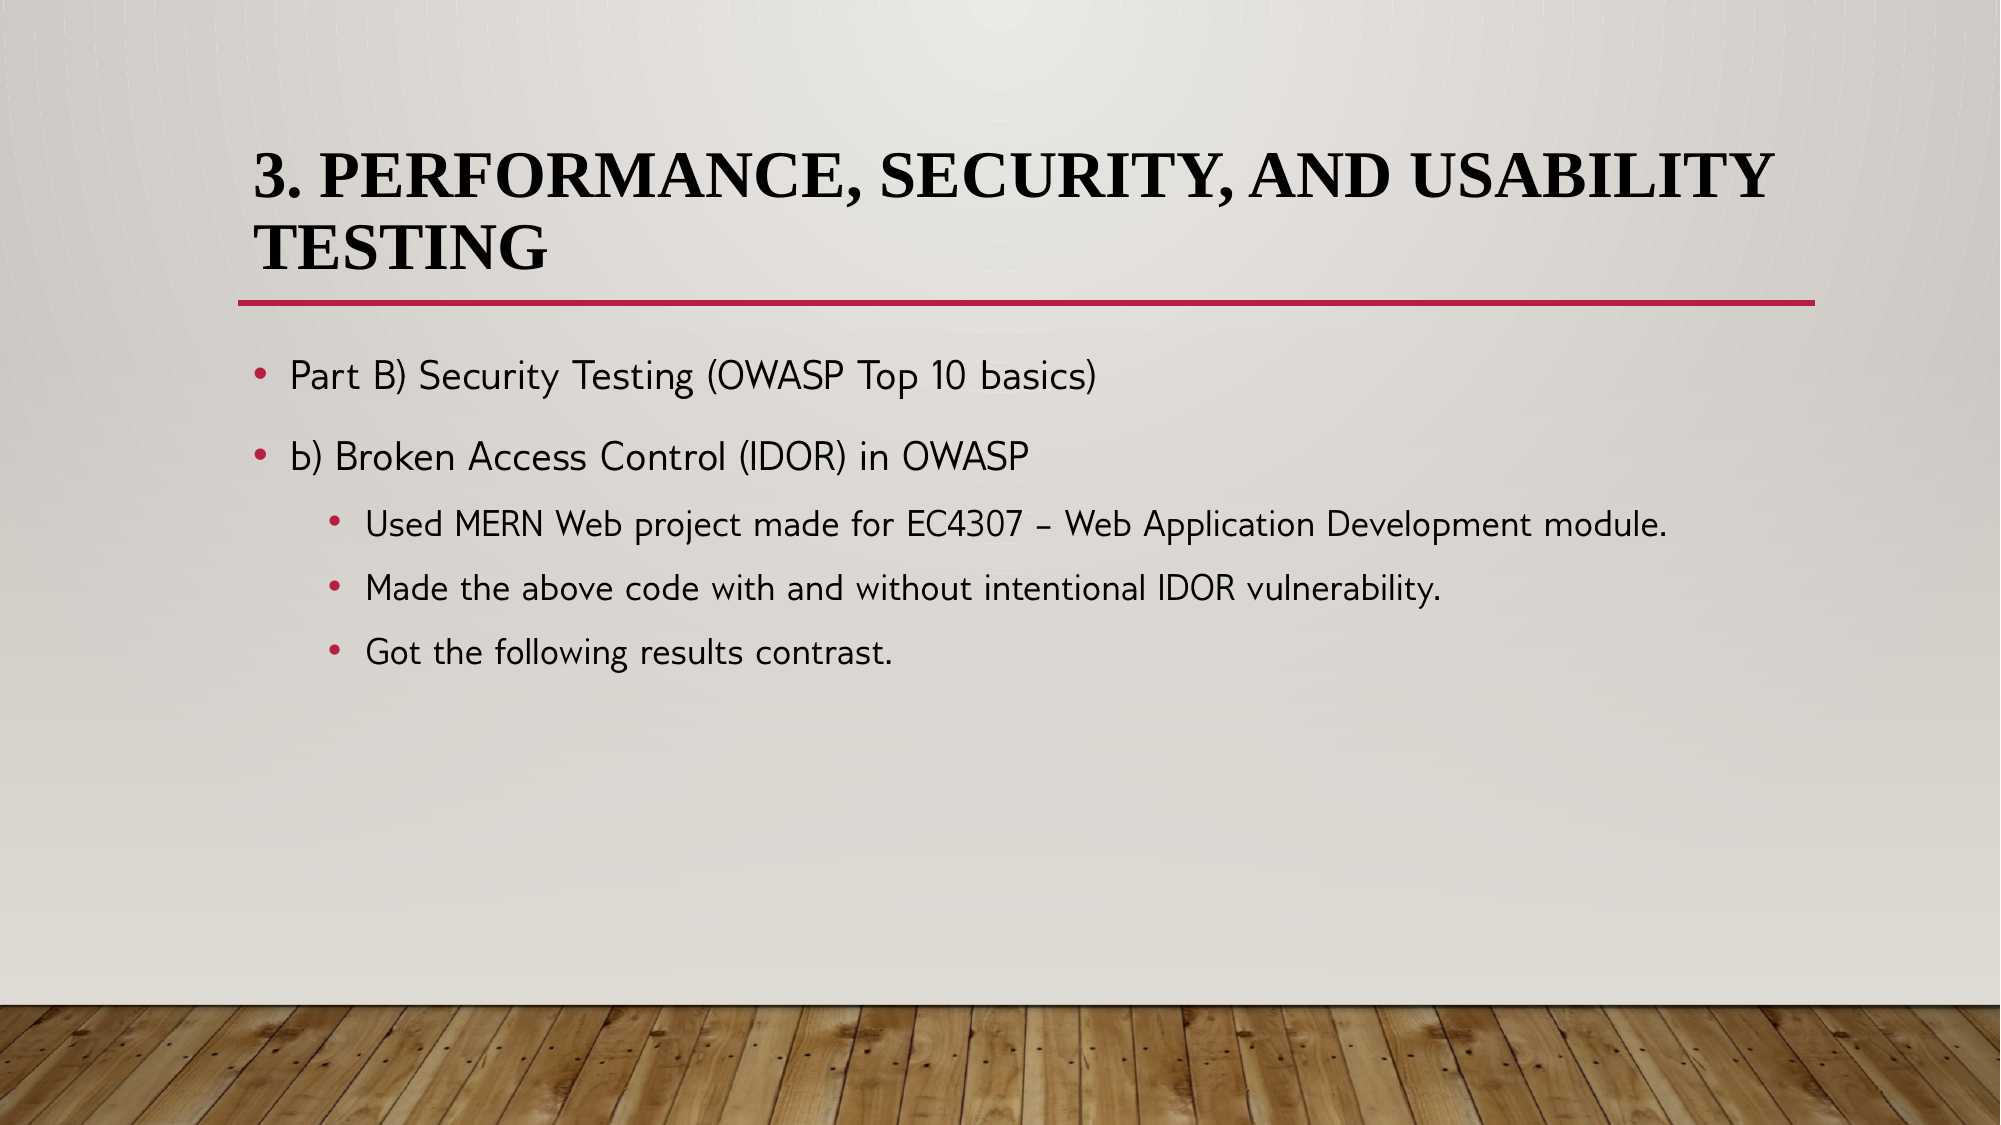

# 3. Performance, Security, and Usability Testing
Part B) Security Testing (OWASP Top 10 basics)
b) Broken Access Control (IDOR) in OWASP
Used MERN Web project made for EC4307 – Web Application Development module.
Made the above code with and without intentional IDOR vulnerability.
Got the following results contrast.